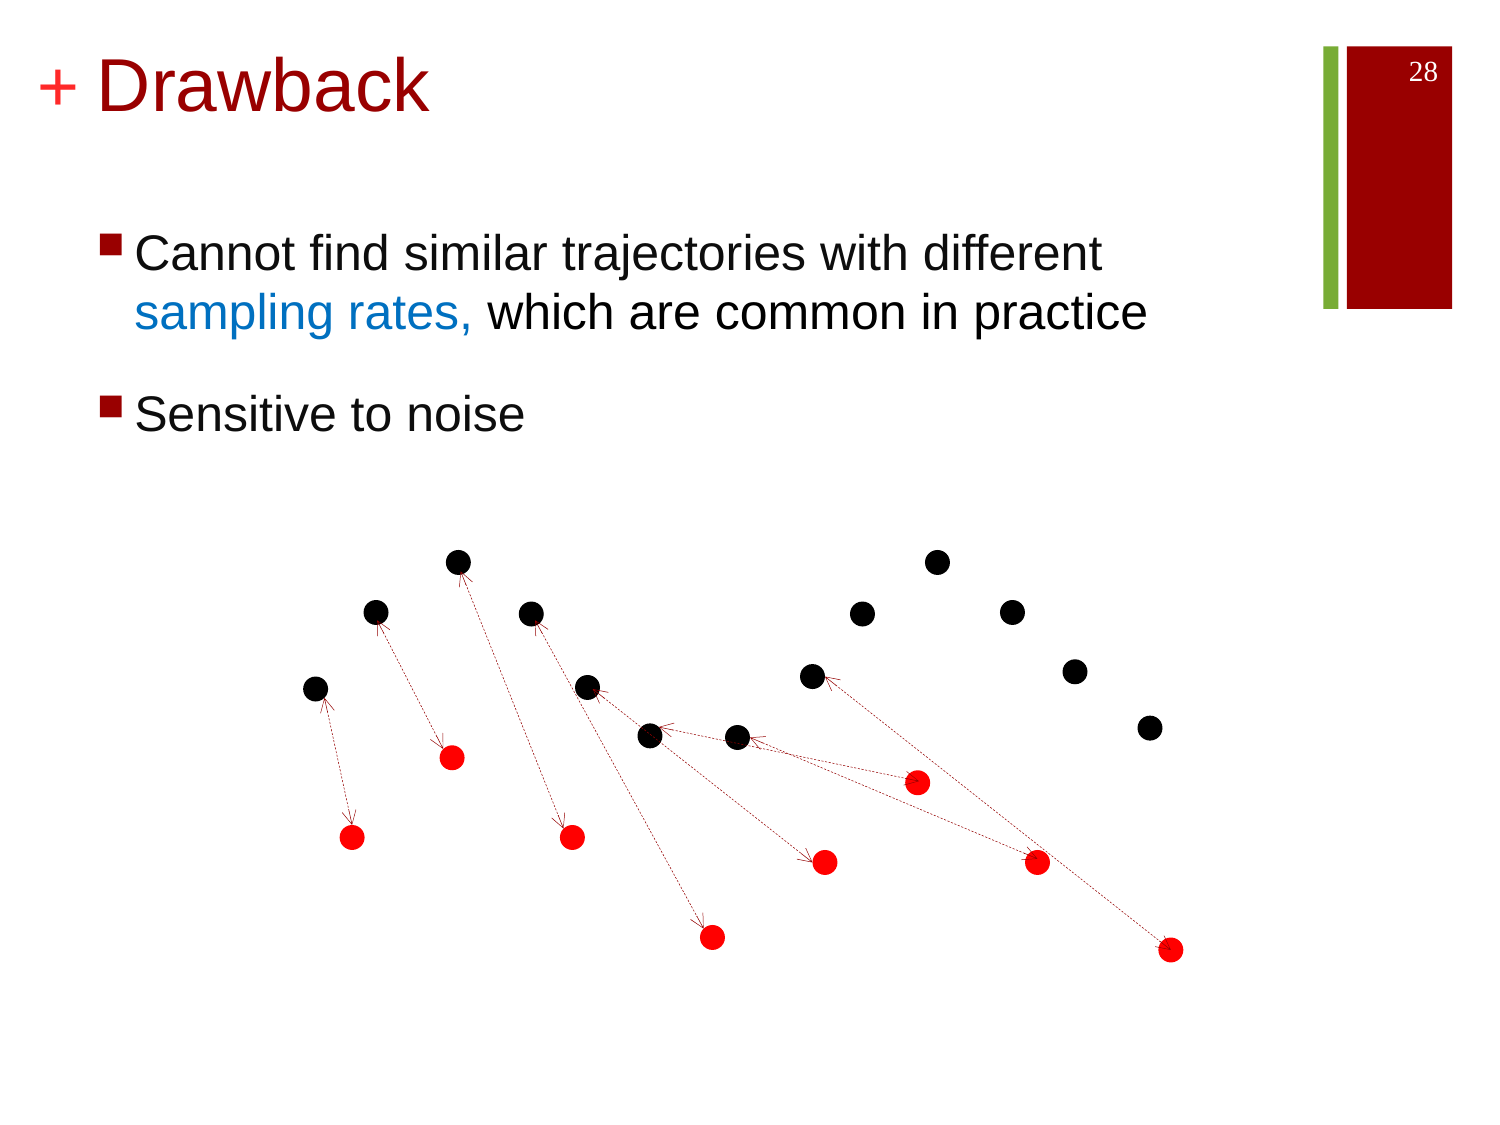

# Drawback
28
Cannot find similar trajectories with different sampling rates, which are common in practice
Sensitive to noise